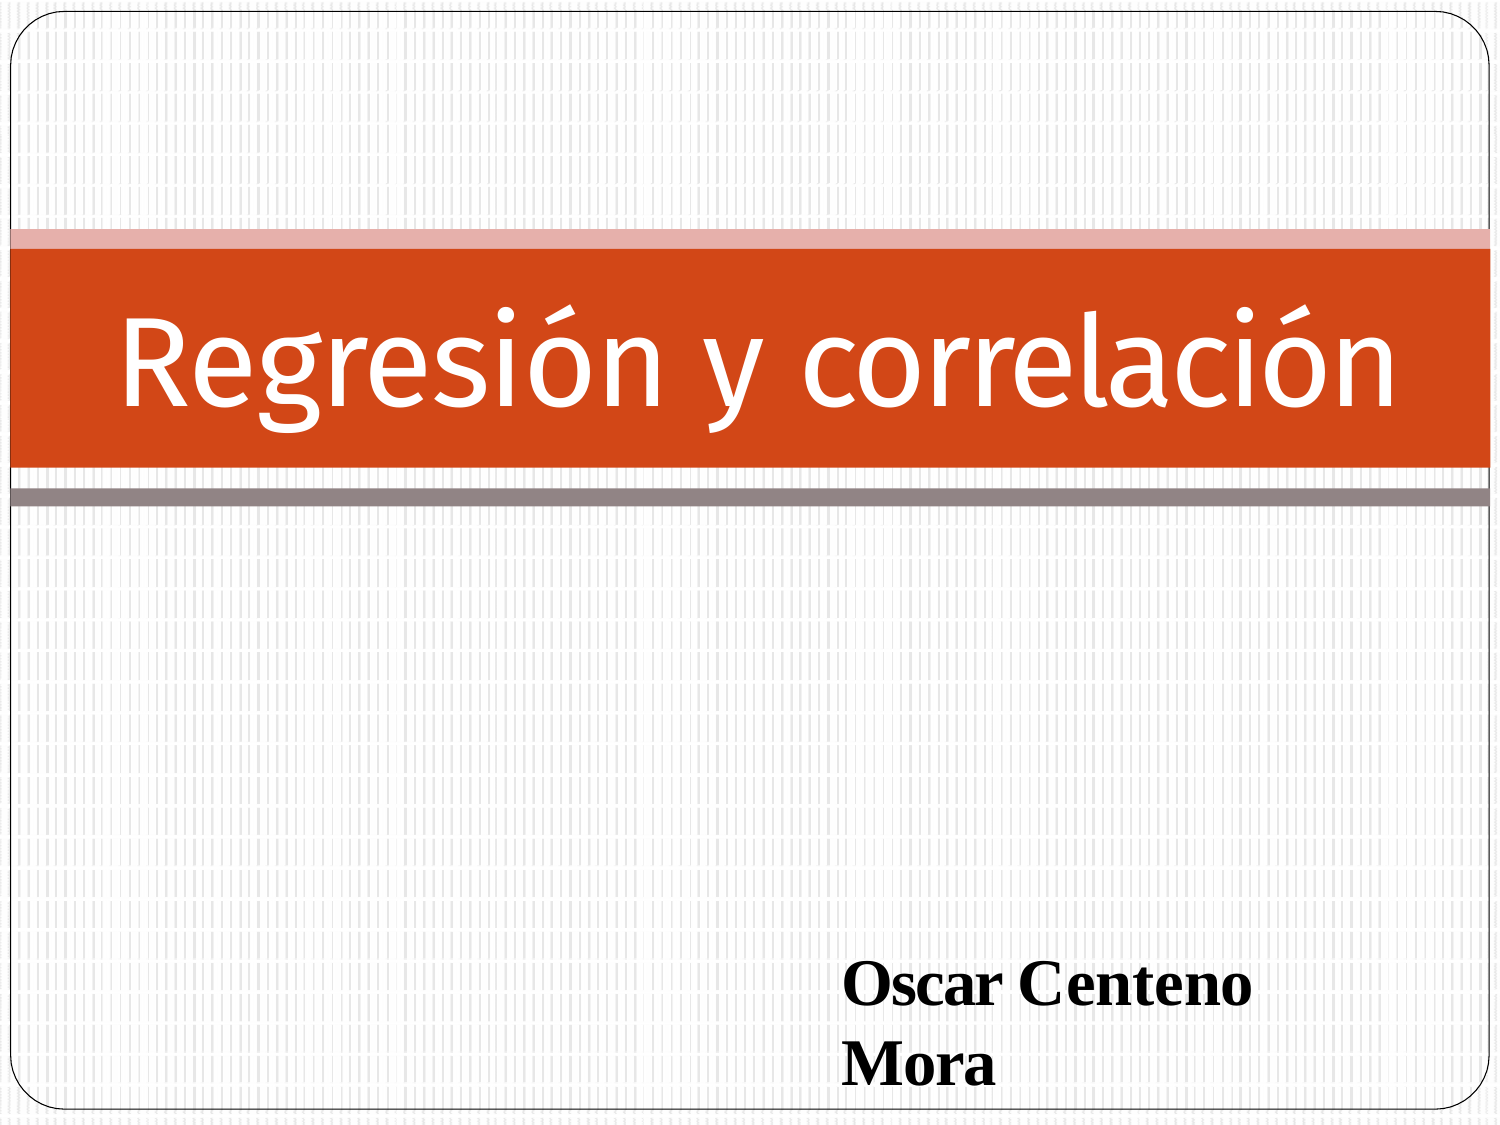

# Regresión y correlación
Oscar Centeno Mora